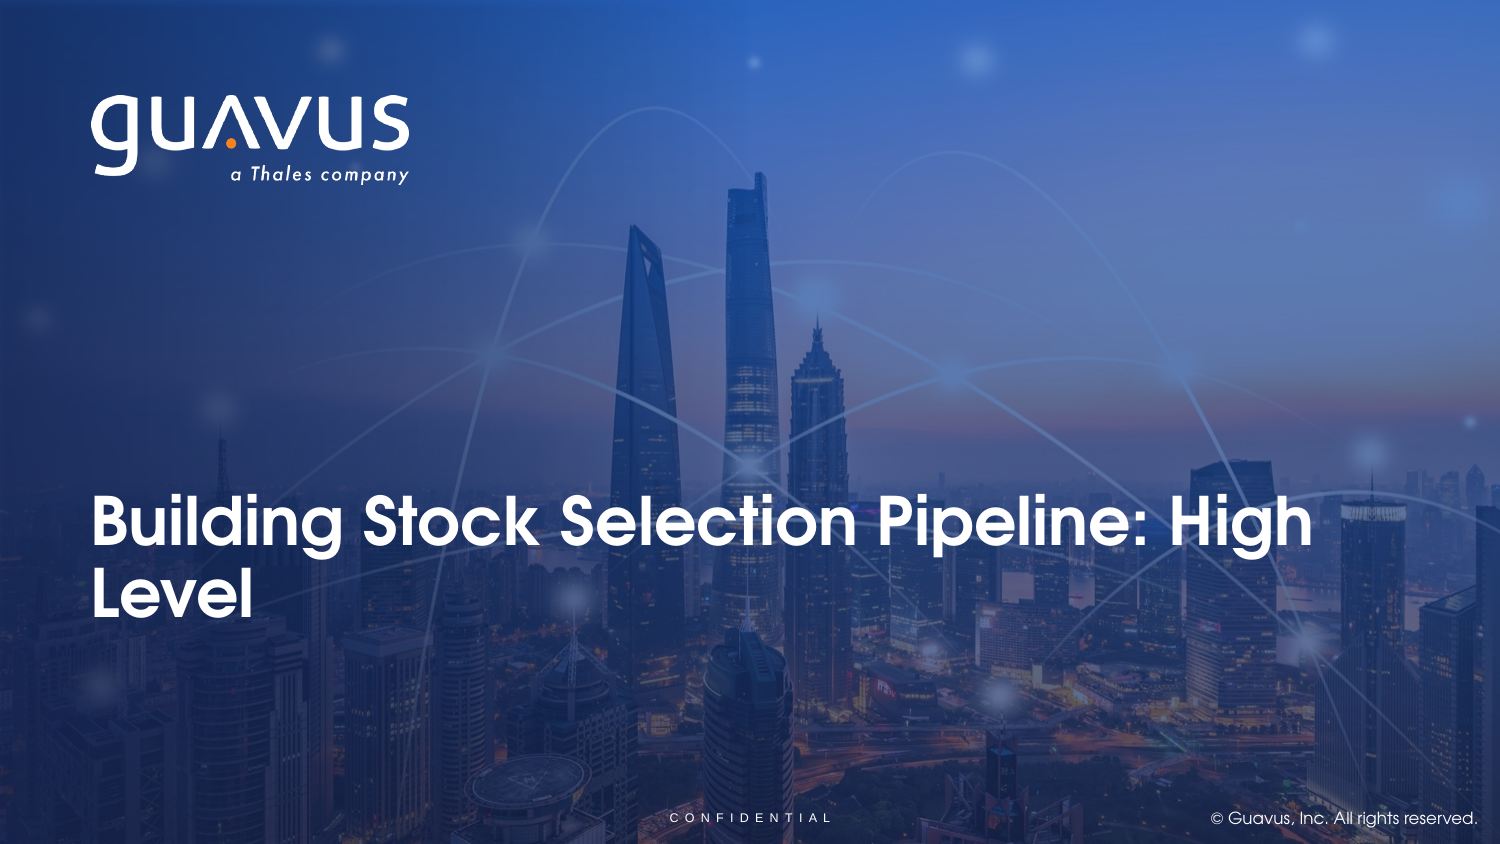

# Building Stock Selection Pipeline: High Level